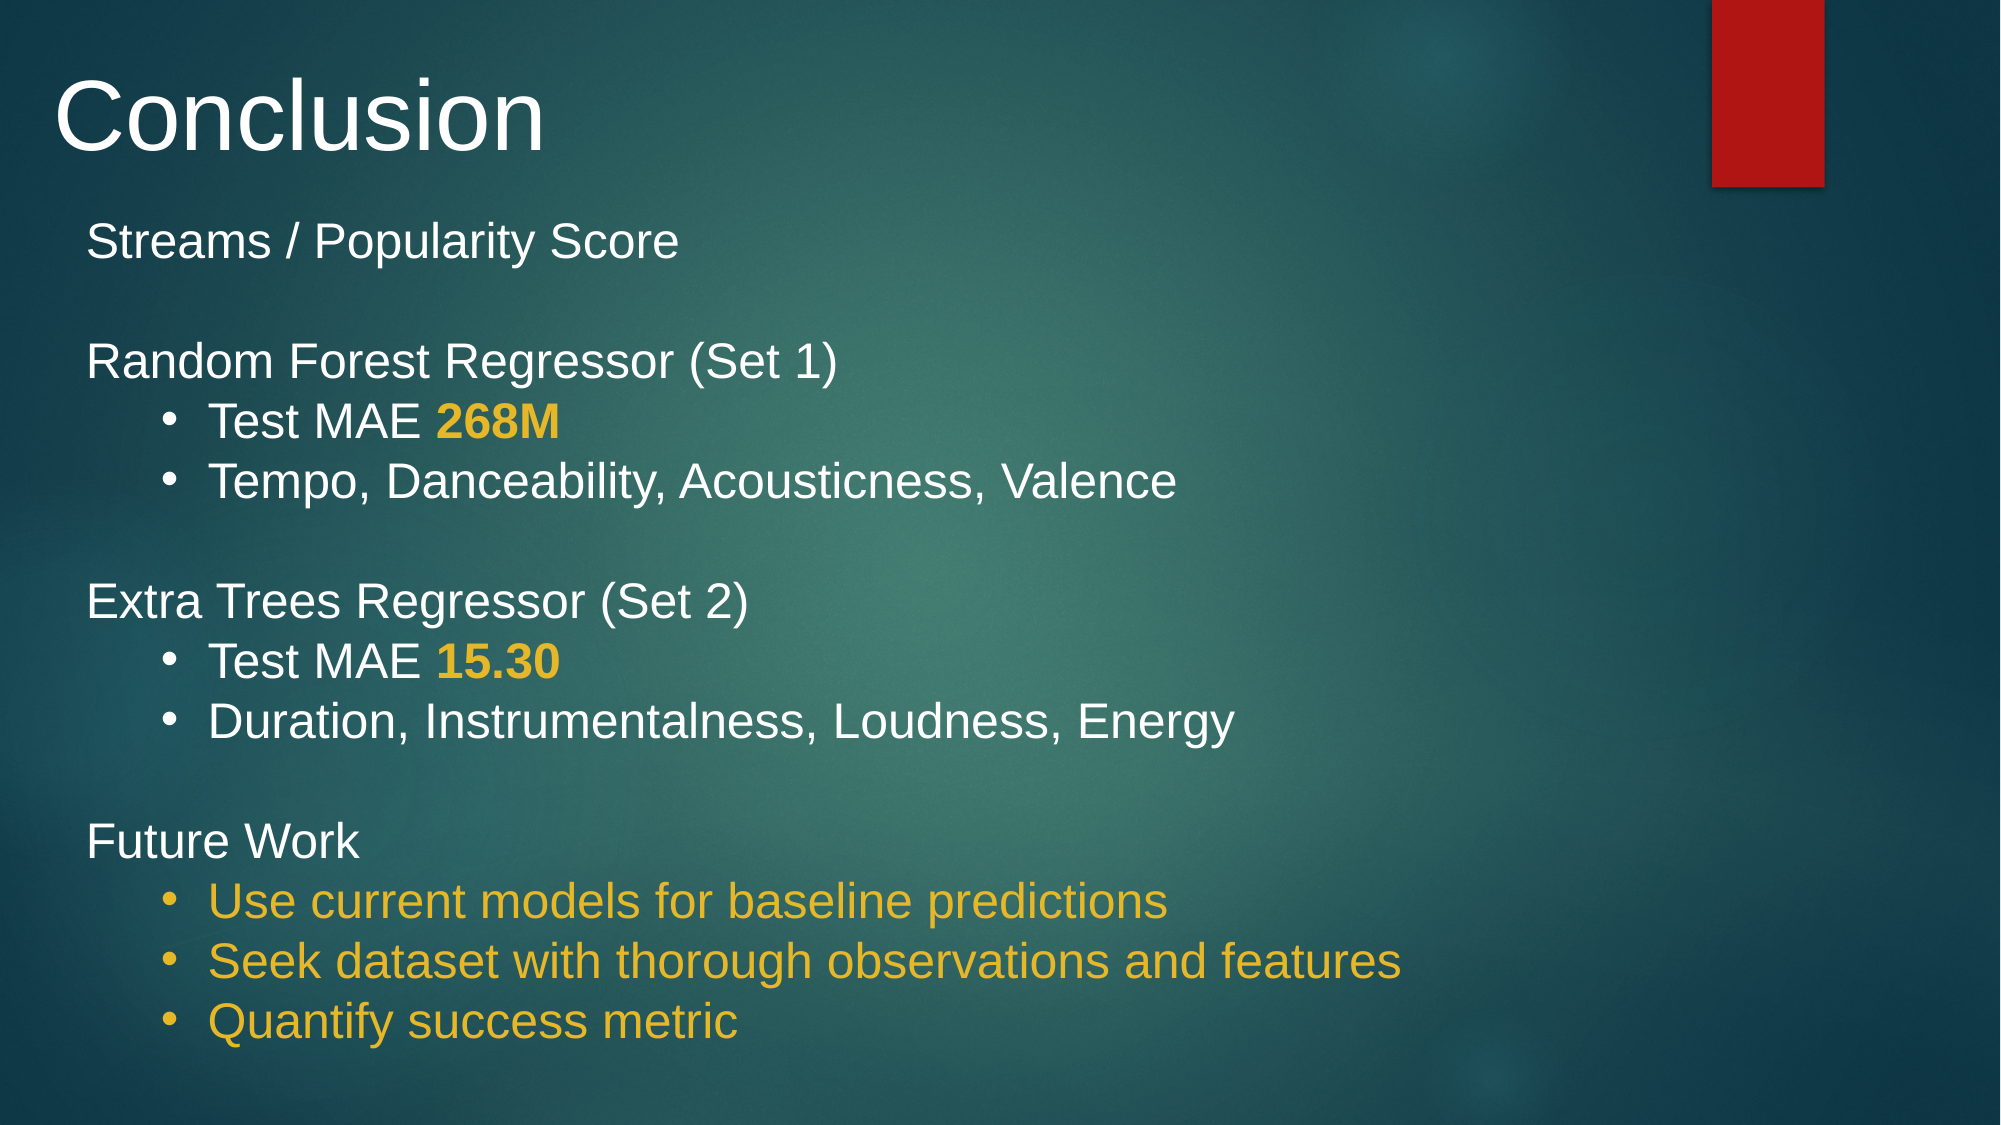

# Conclusion
Streams / Popularity Score

Random Forest Regressor (Set 1)
Test MAE 268M
Tempo, Danceability, Acousticness, Valence

Extra Trees Regressor (Set 2)
Test MAE 15.30
Duration, Instrumentalness, Loudness, Energy

Future Work
Use current models for baseline predictions
Seek dataset with thorough observations and features
Quantify success metric